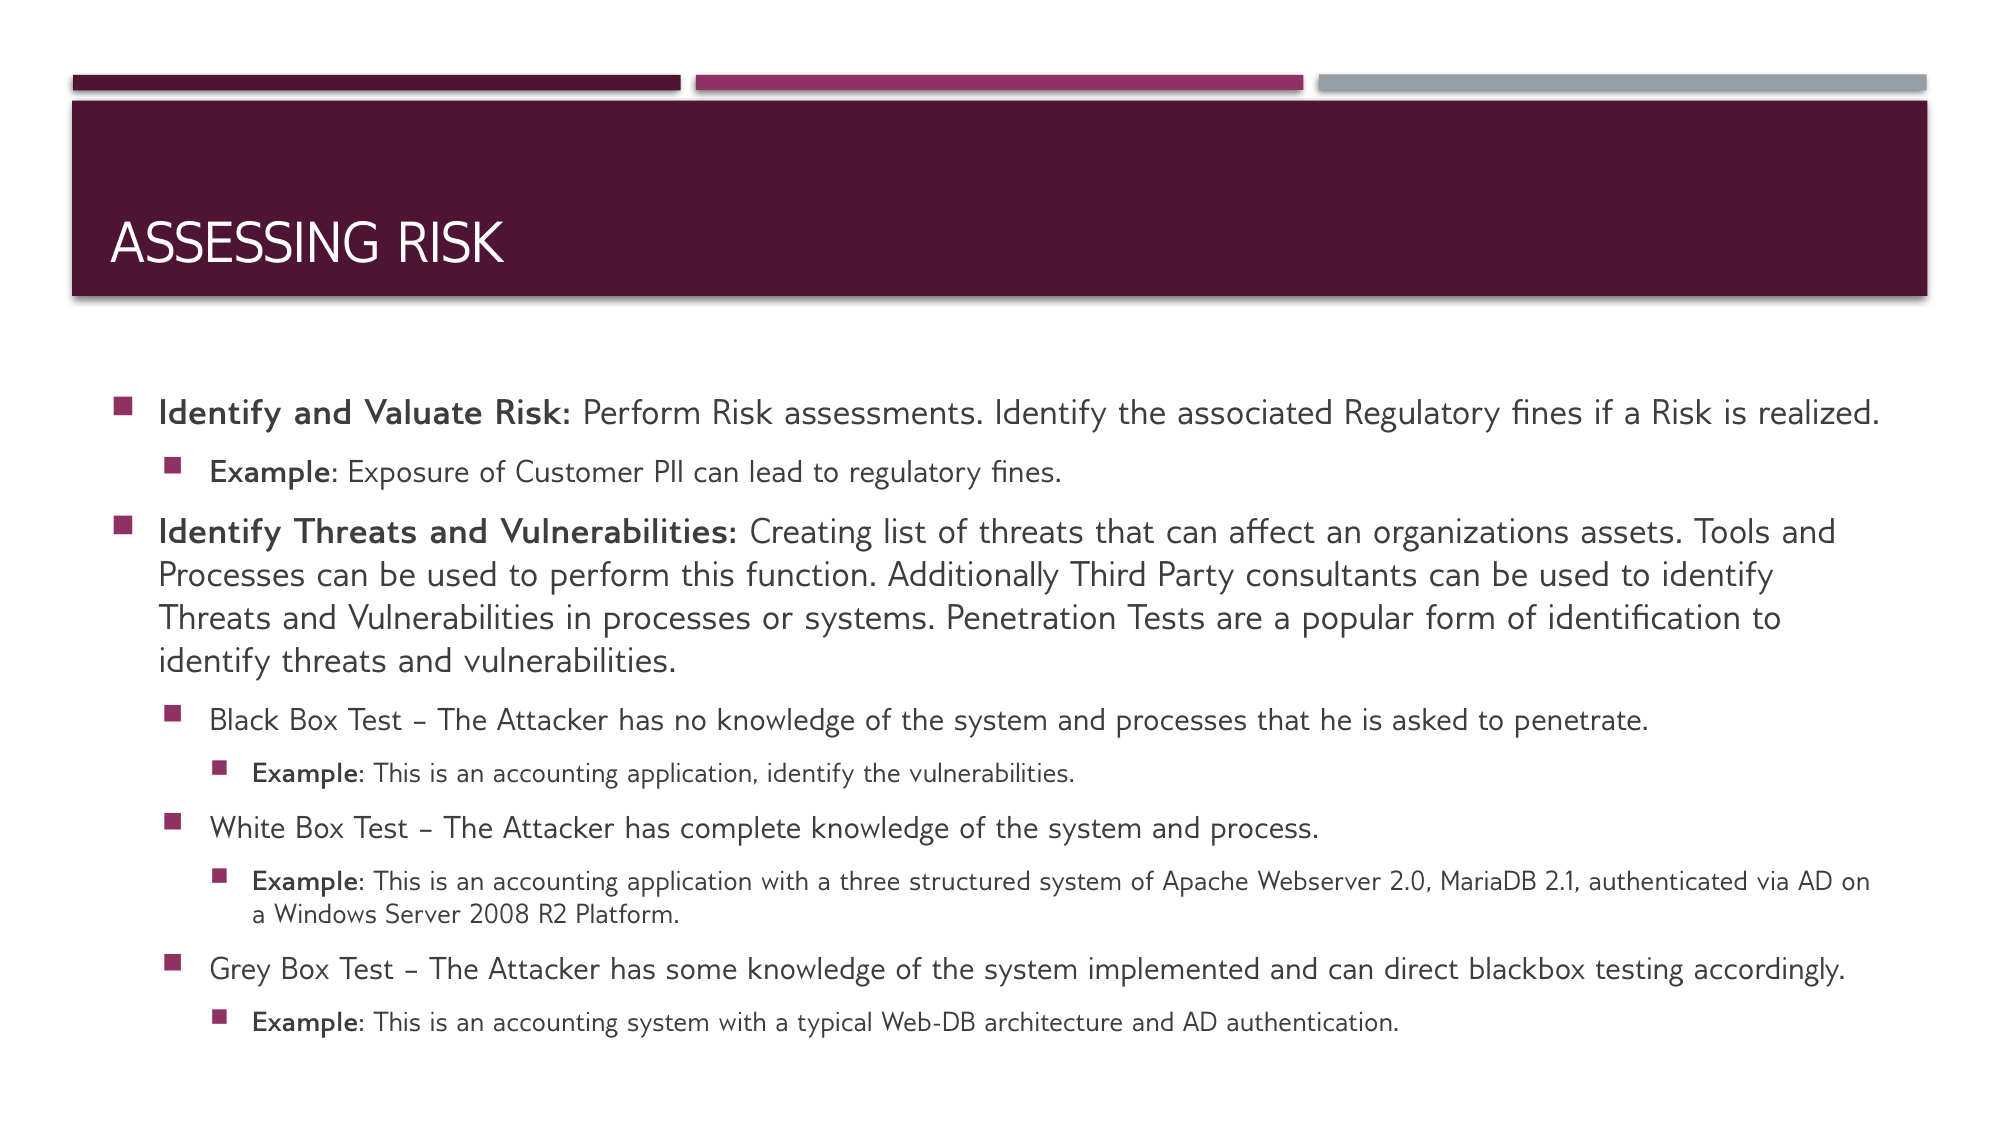

# Assessing Risk
Identify and Valuate Risk: Perform Risk assessments. Identify the associated Regulatory fines if a Risk is realized.
Example: Exposure of Customer PII can lead to regulatory fines.
Identify Threats and Vulnerabilities: Creating list of threats that can affect an organizations assets. Tools and Processes can be used to perform this function. Additionally Third Party consultants can be used to identify Threats and Vulnerabilities in processes or systems. Penetration Tests are a popular form of identification to identify threats and vulnerabilities.
Black Box Test – The Attacker has no knowledge of the system and processes that he is asked to penetrate.
Example: This is an accounting application, identify the vulnerabilities.
White Box Test – The Attacker has complete knowledge of the system and process.
Example: This is an accounting application with a three structured system of Apache Webserver 2.0, MariaDB 2.1, authenticated via AD on a Windows Server 2008 R2 Platform.
Grey Box Test – The Attacker has some knowledge of the system implemented and can direct blackbox testing accordingly.
Example: This is an accounting system with a typical Web-DB architecture and AD authentication.